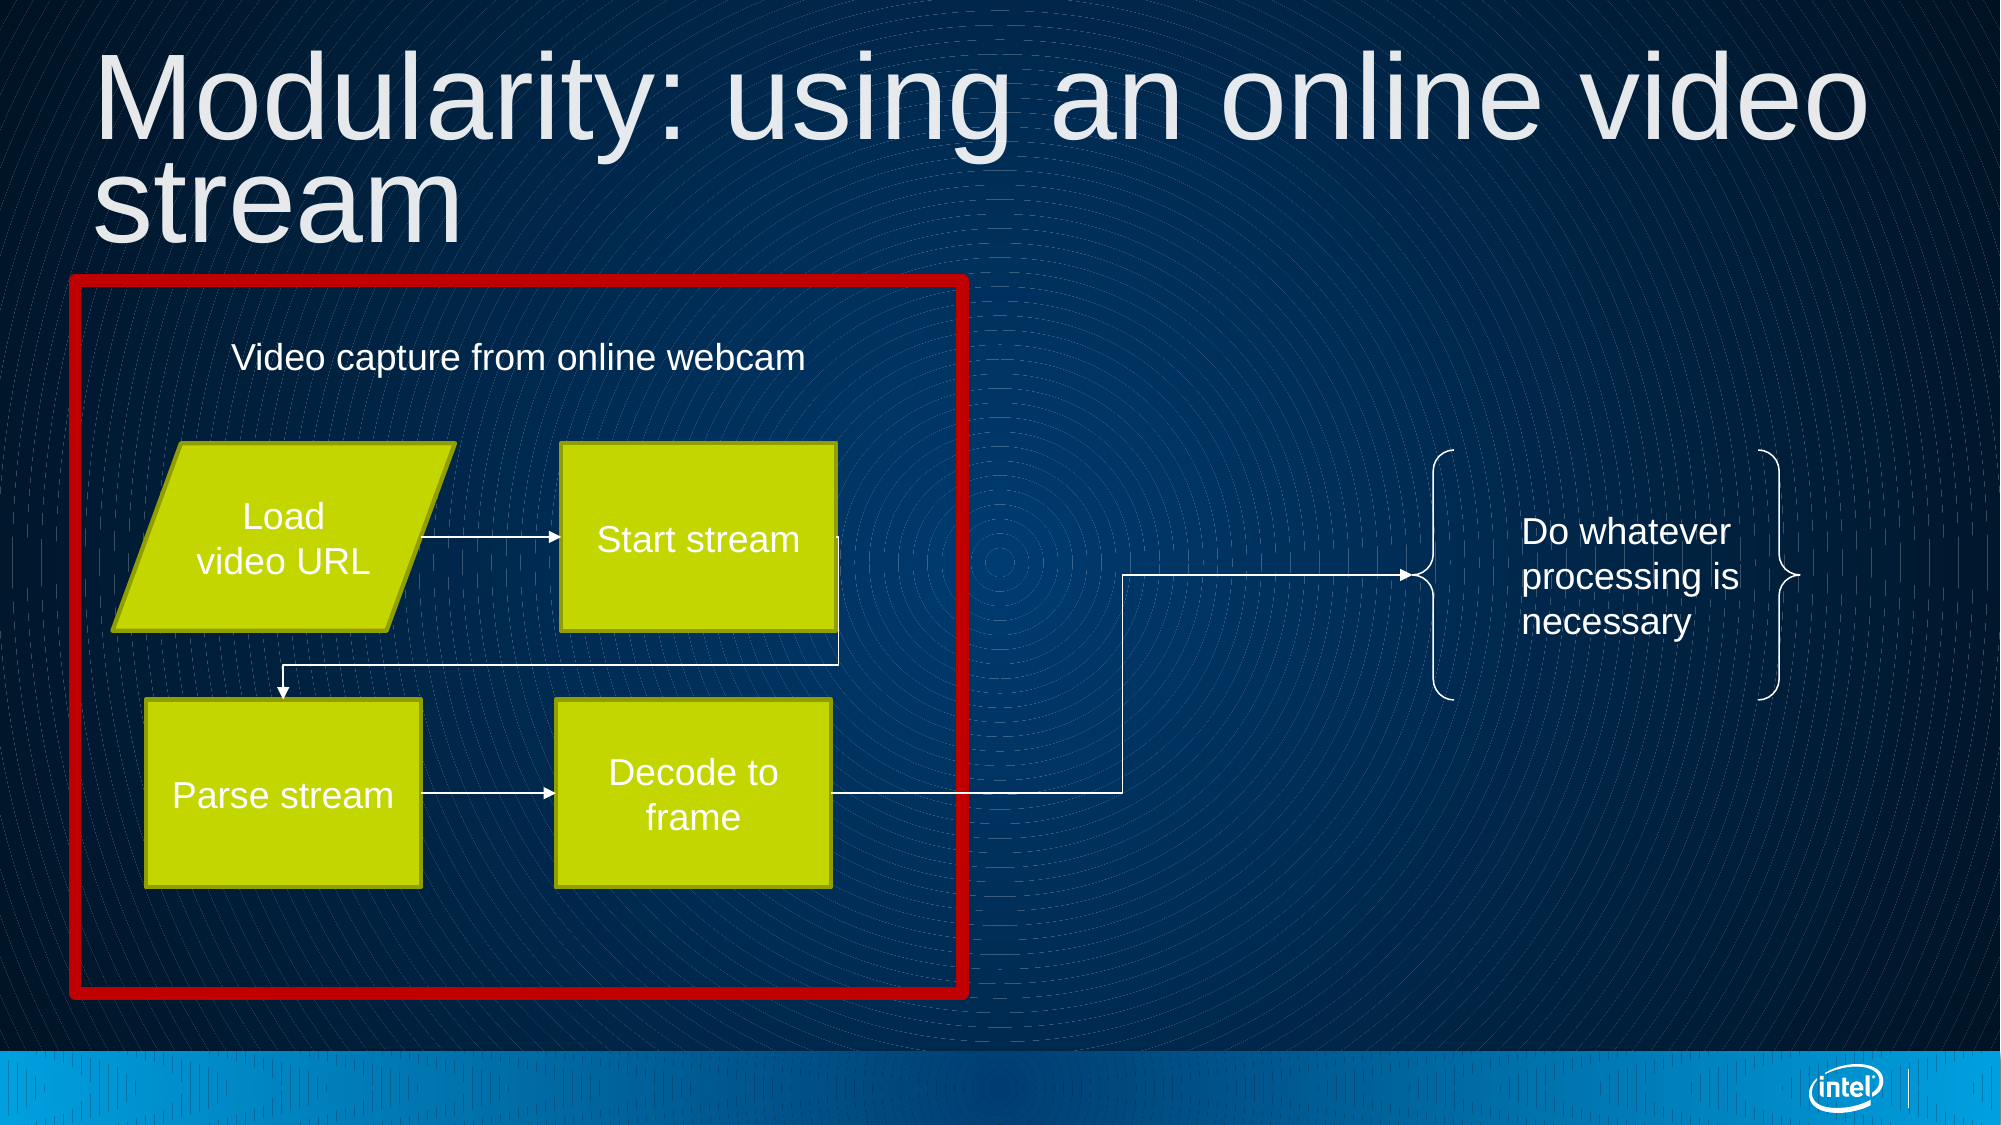

# Modularity: using an online video stream

Video capture from online webcam
Load video URL
Start stream

Do whatever processing is necessary
Parse stream
Decode to frame